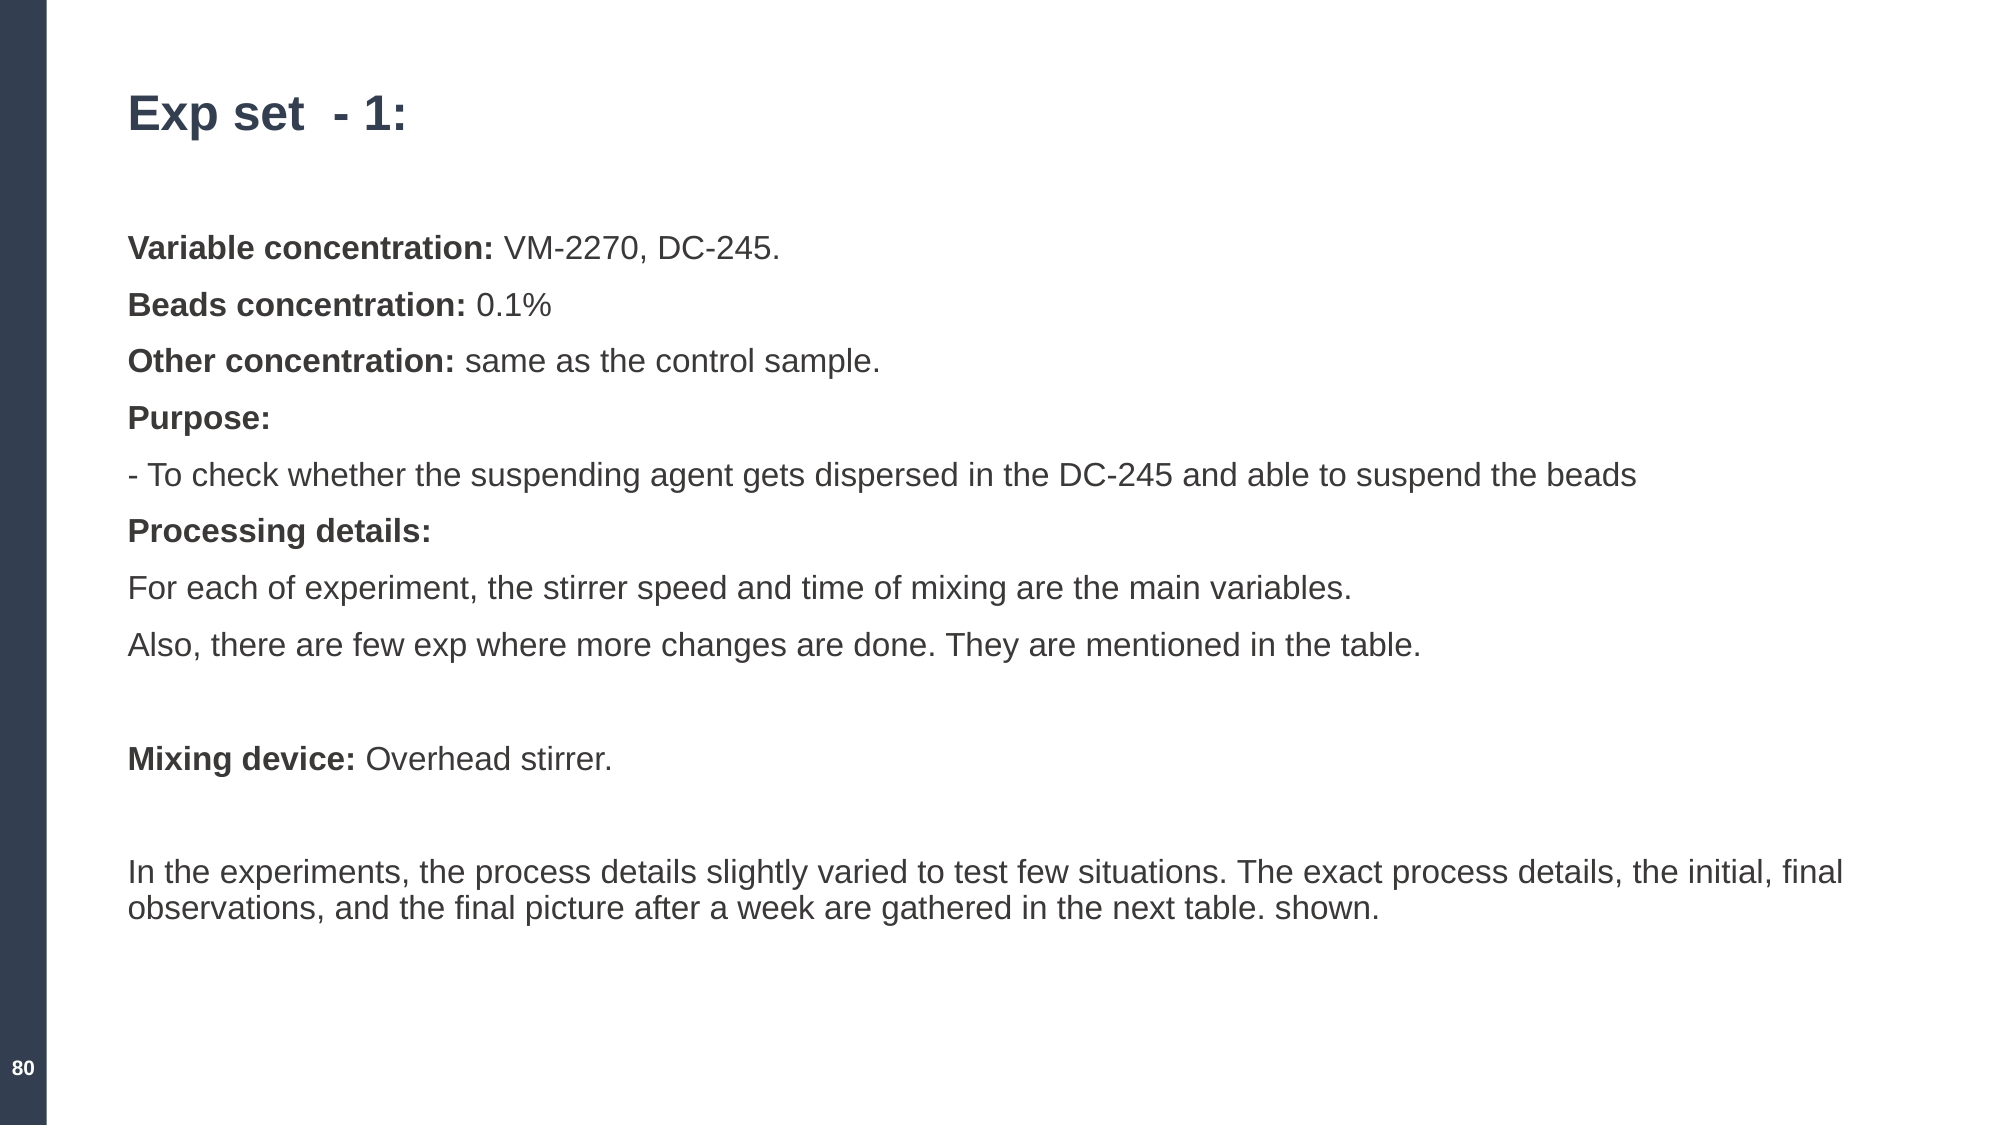

# Exp set  - 1:
Variable concentration: VM-2270, DC-245.
Beads concentration: 0.1%
Other concentration: same as the control sample.
Purpose:
- To check whether the suspending agent gets dispersed in the DC-245 and able to suspend the beads
Processing details:
For each of experiment, the stirrer speed and time of mixing are the main variables.
Also, there are few exp where more changes are done. They are mentioned in the table.

Mixing device: Overhead stirrer.

In the experiments, the process details slightly varied to test few situations. The exact process details, the initial, final observations, and the final picture after a week are gathered in the next table. shown.